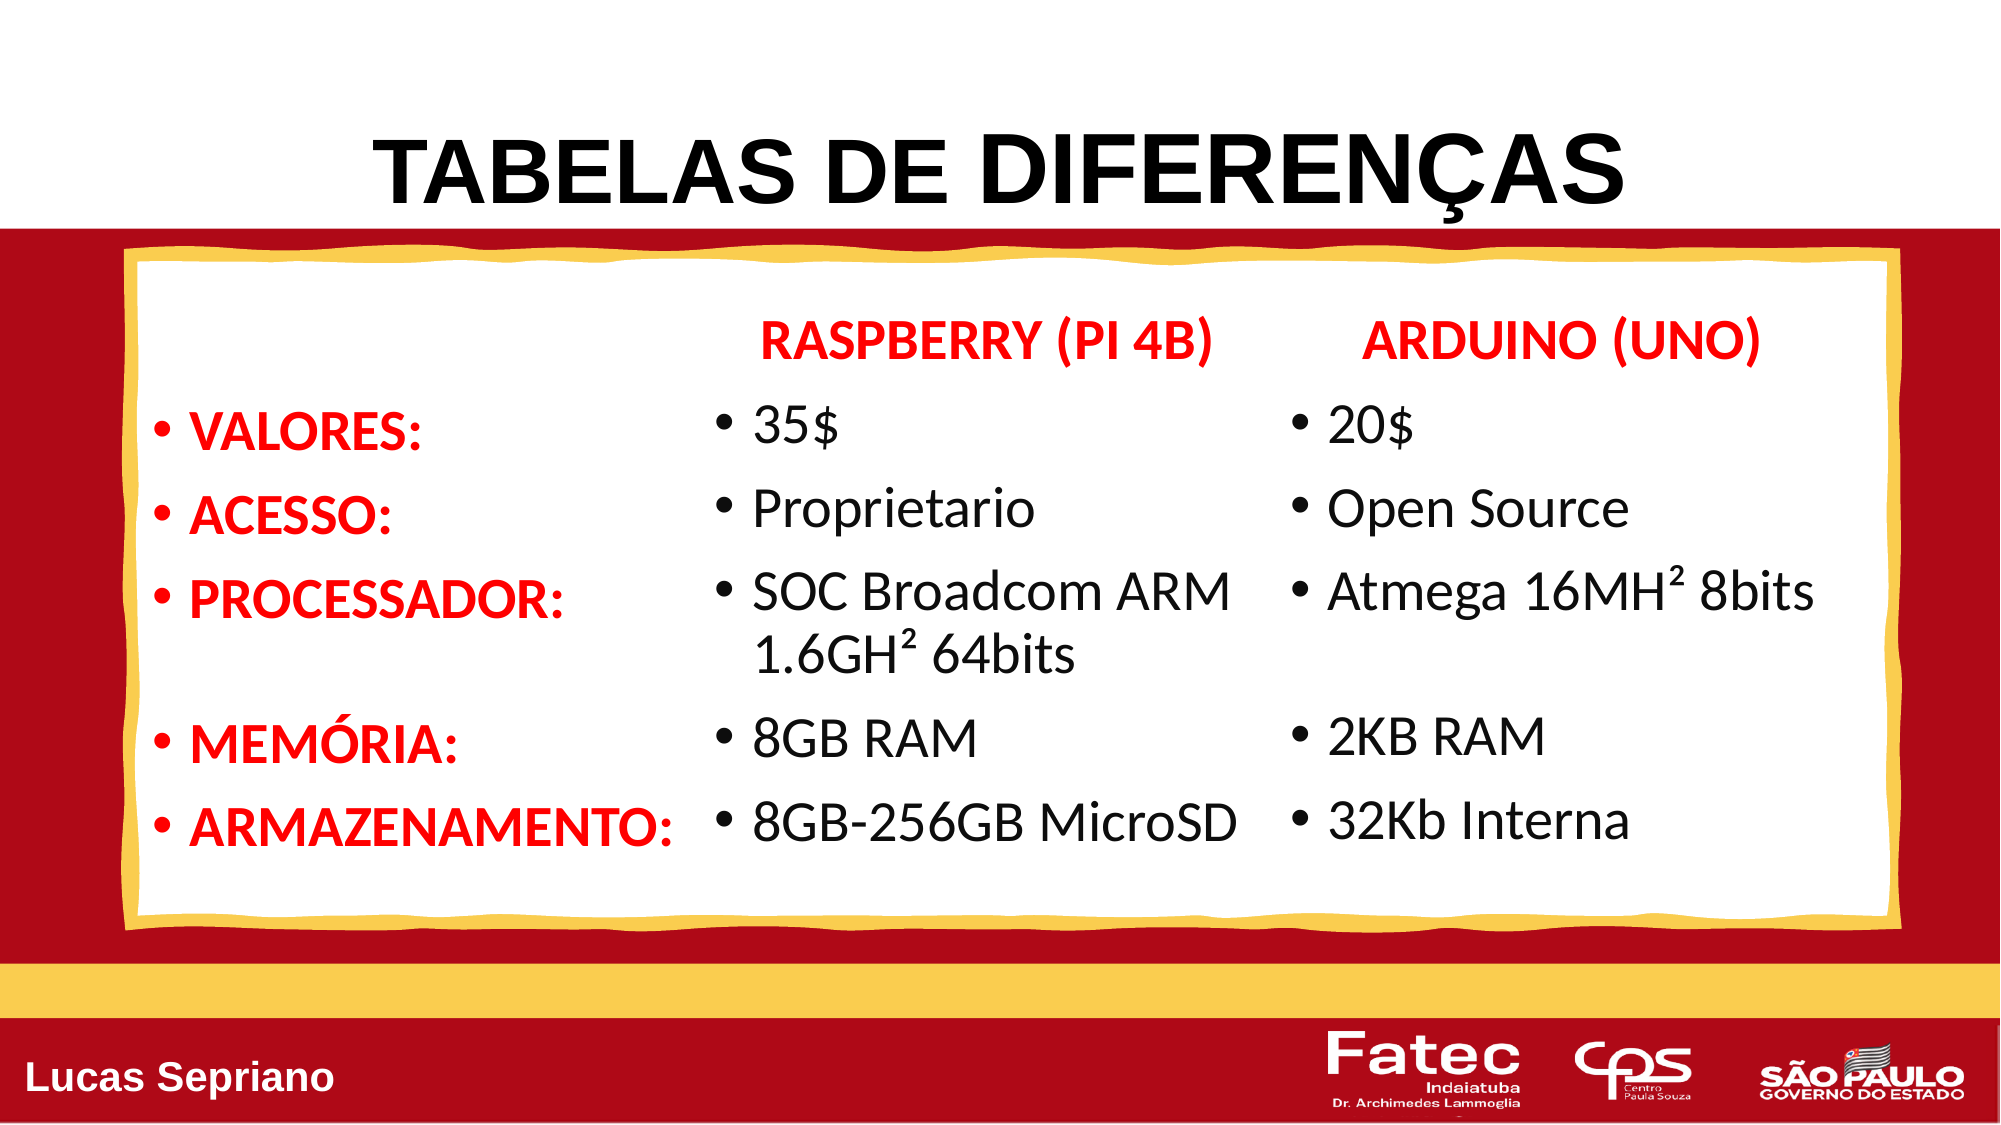

# TABELAS DE DIFERENÇAS

VALORES:
ACESSO:
PROCESSADOR:

MEMÓRIA:
ARMAZENAMENTO:

RASPBERRY (PI 4B)
35$
Proprietario
SOC Broadcom ARM 1.6GH² 64bits
8GB RAM
8GB-256GB MicroSD
ARDUINO (UNO)
20$
Open Source
Atmega 16MH² 8bits

2KB RAM
32Kb Interna

Lucas Sepriano